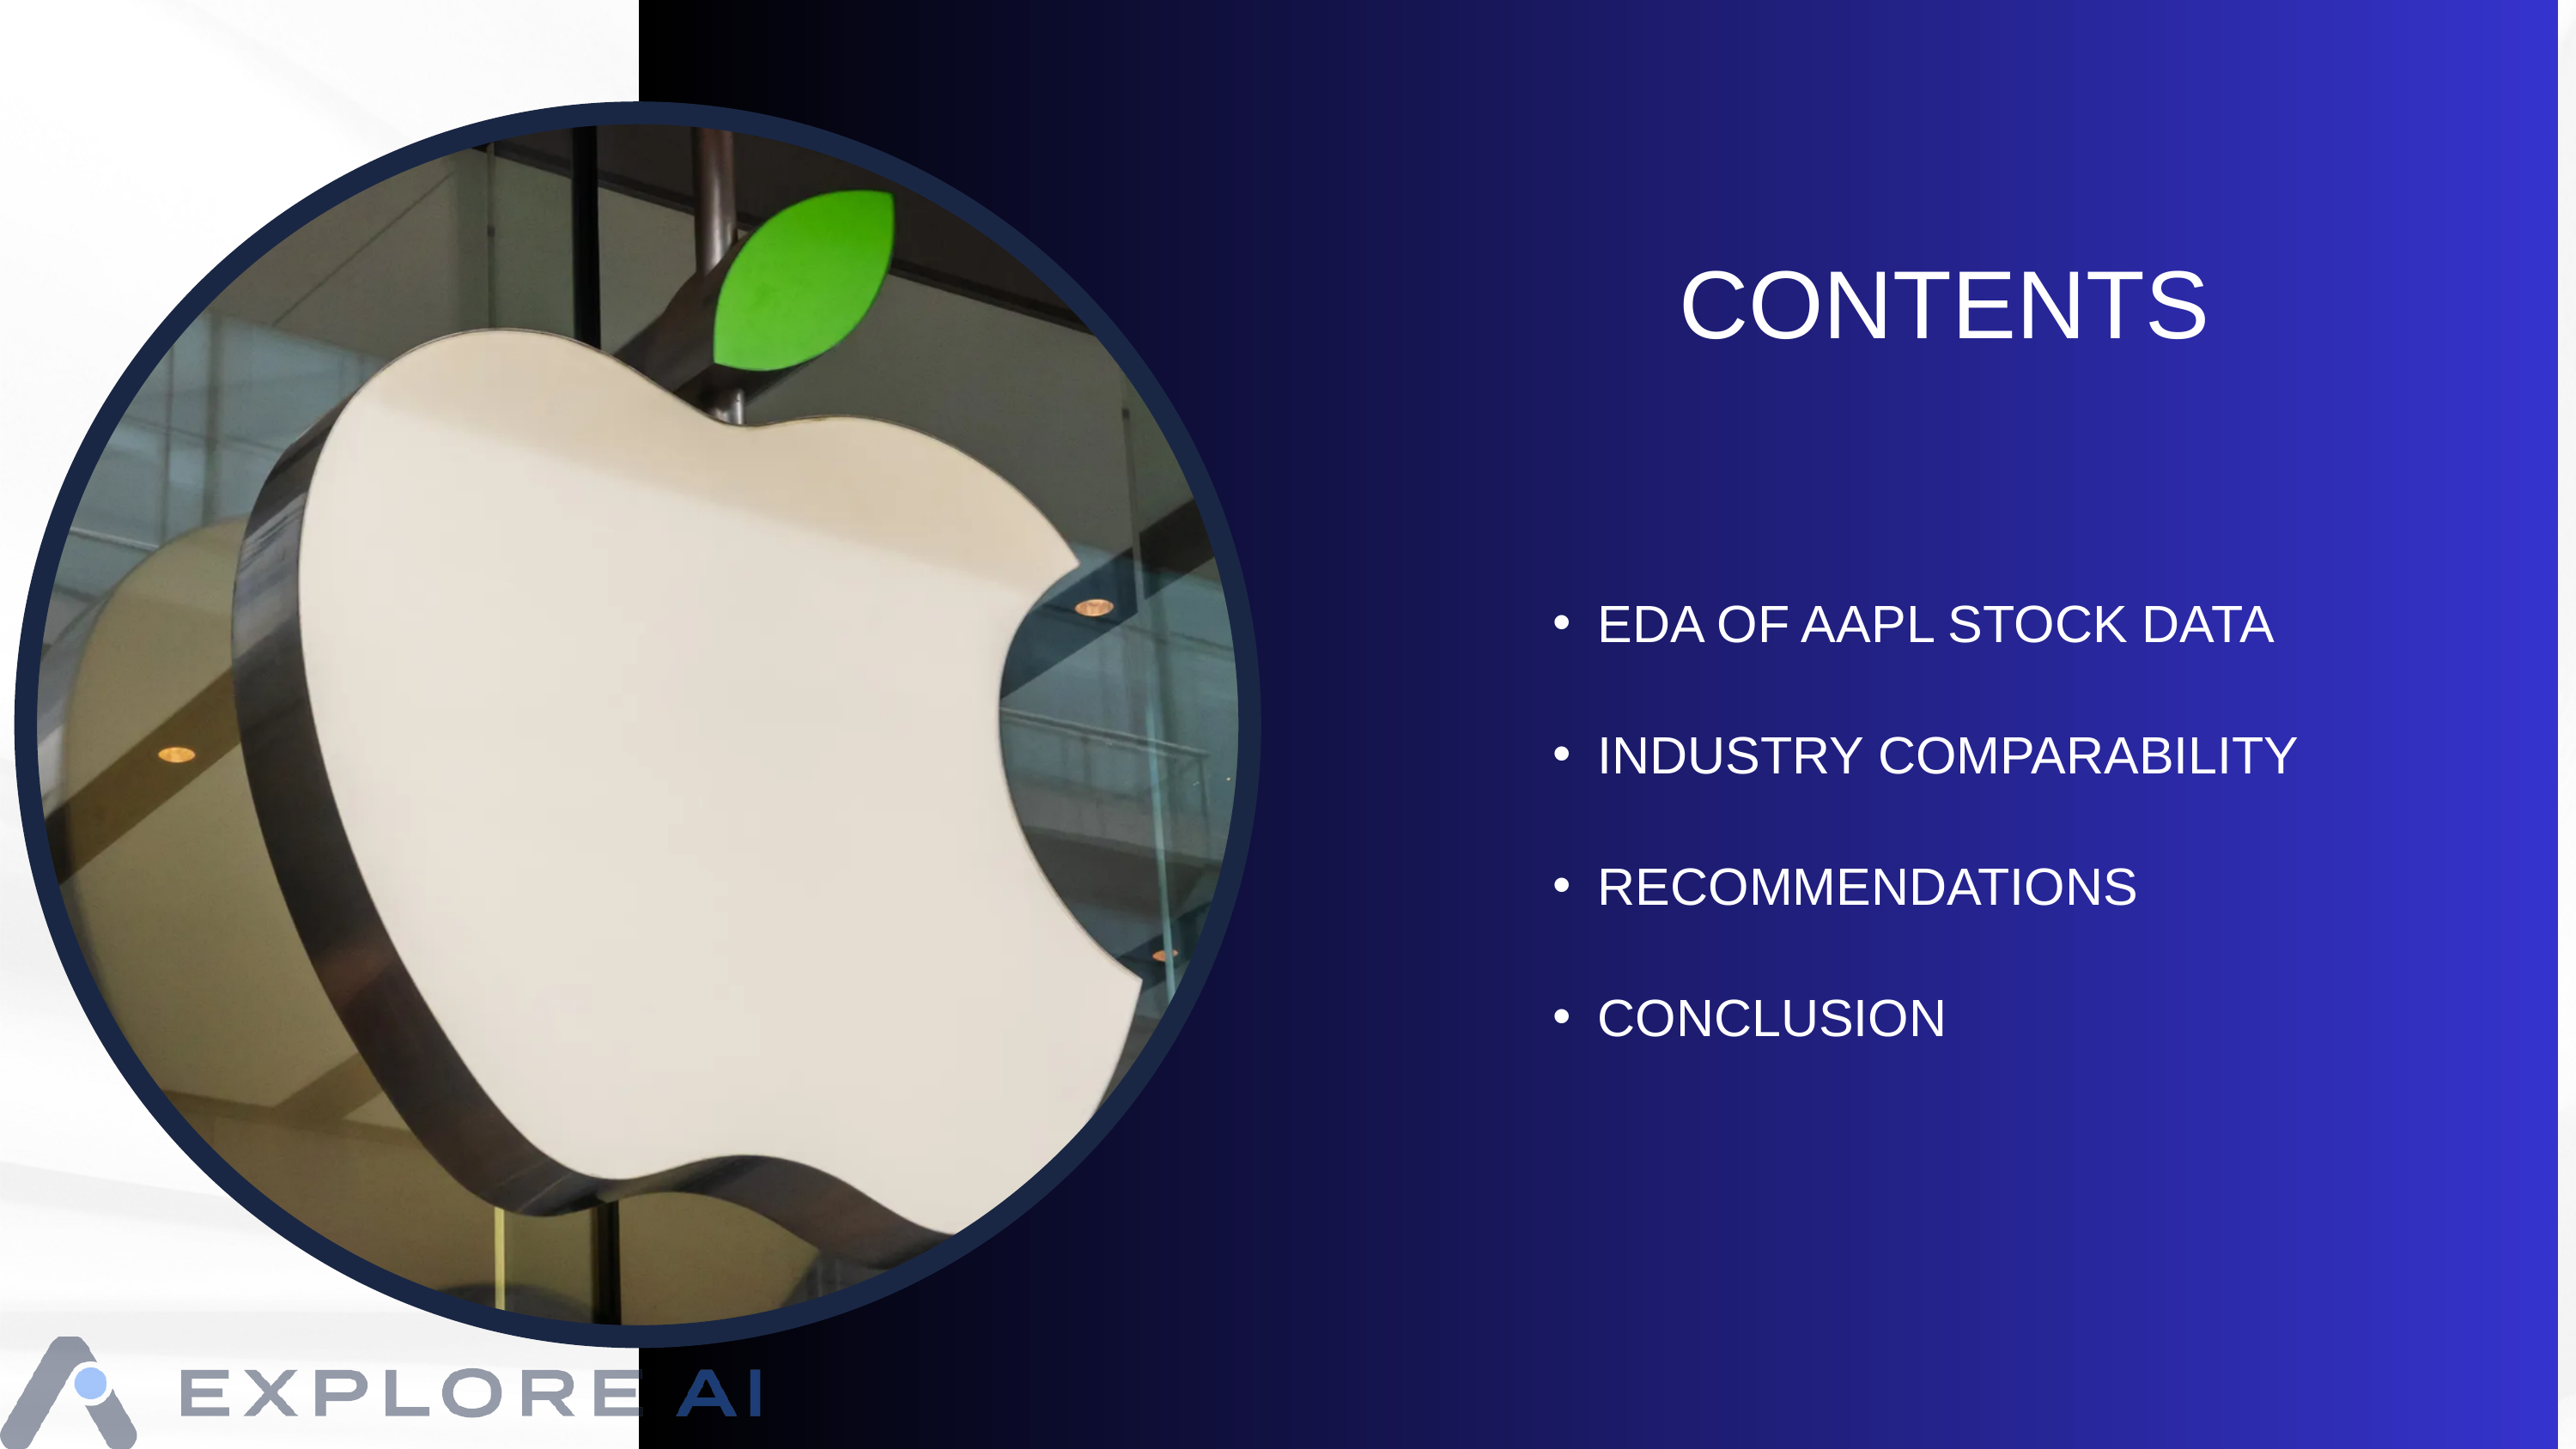

CONTENTS

EDA OF AAPL STOCK DATA
INDUSTRY COMPARABILITY
RECOMMENDATIONS
CONCLUSION